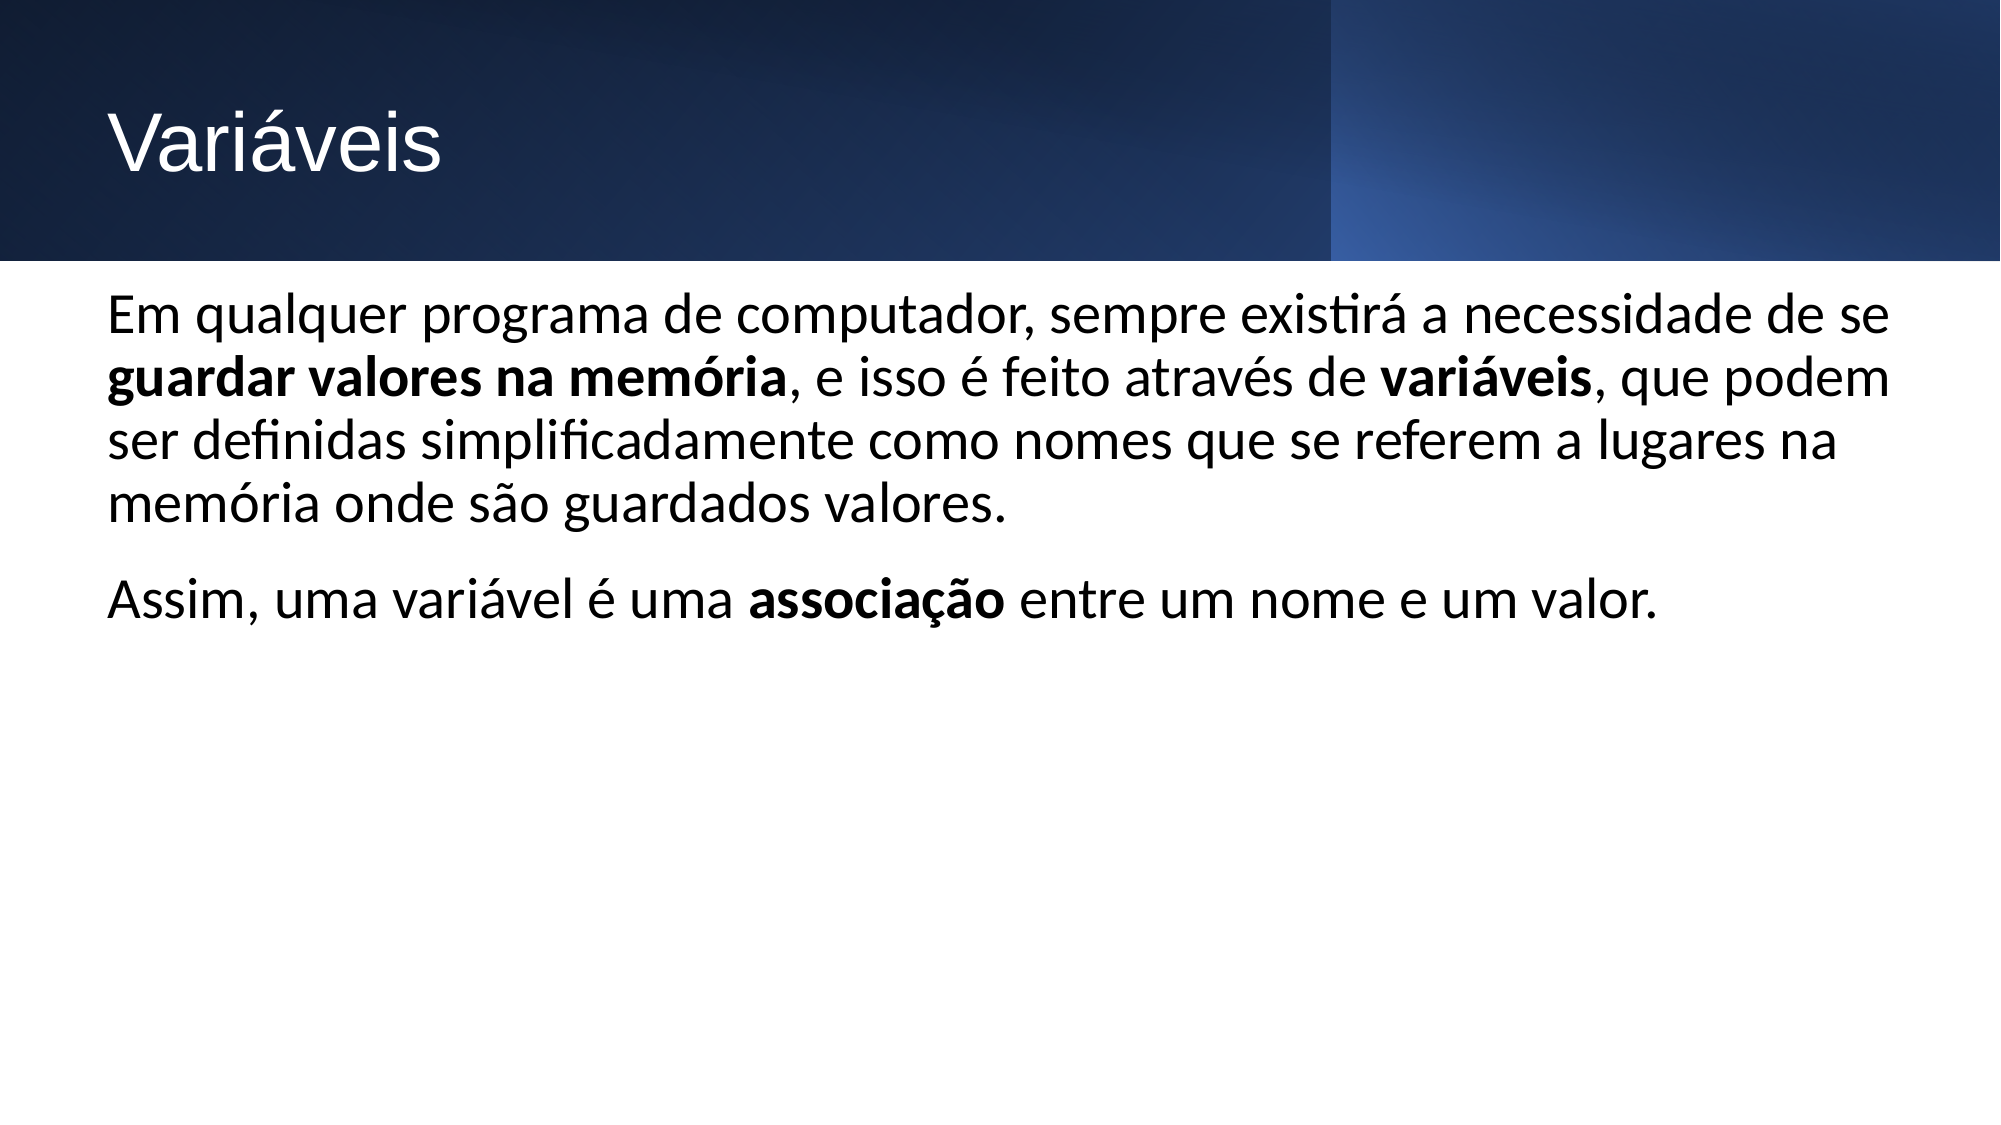

# Variáveis
Em qualquer programa de computador, sempre existirá a necessidade de se guardar valores na memória, e isso é feito através de variáveis, que podem ser definidas simplificadamente como nomes que se referem a lugares na memória onde são guardados valores.
Assim, uma variável é uma associação entre um nome e um valor.